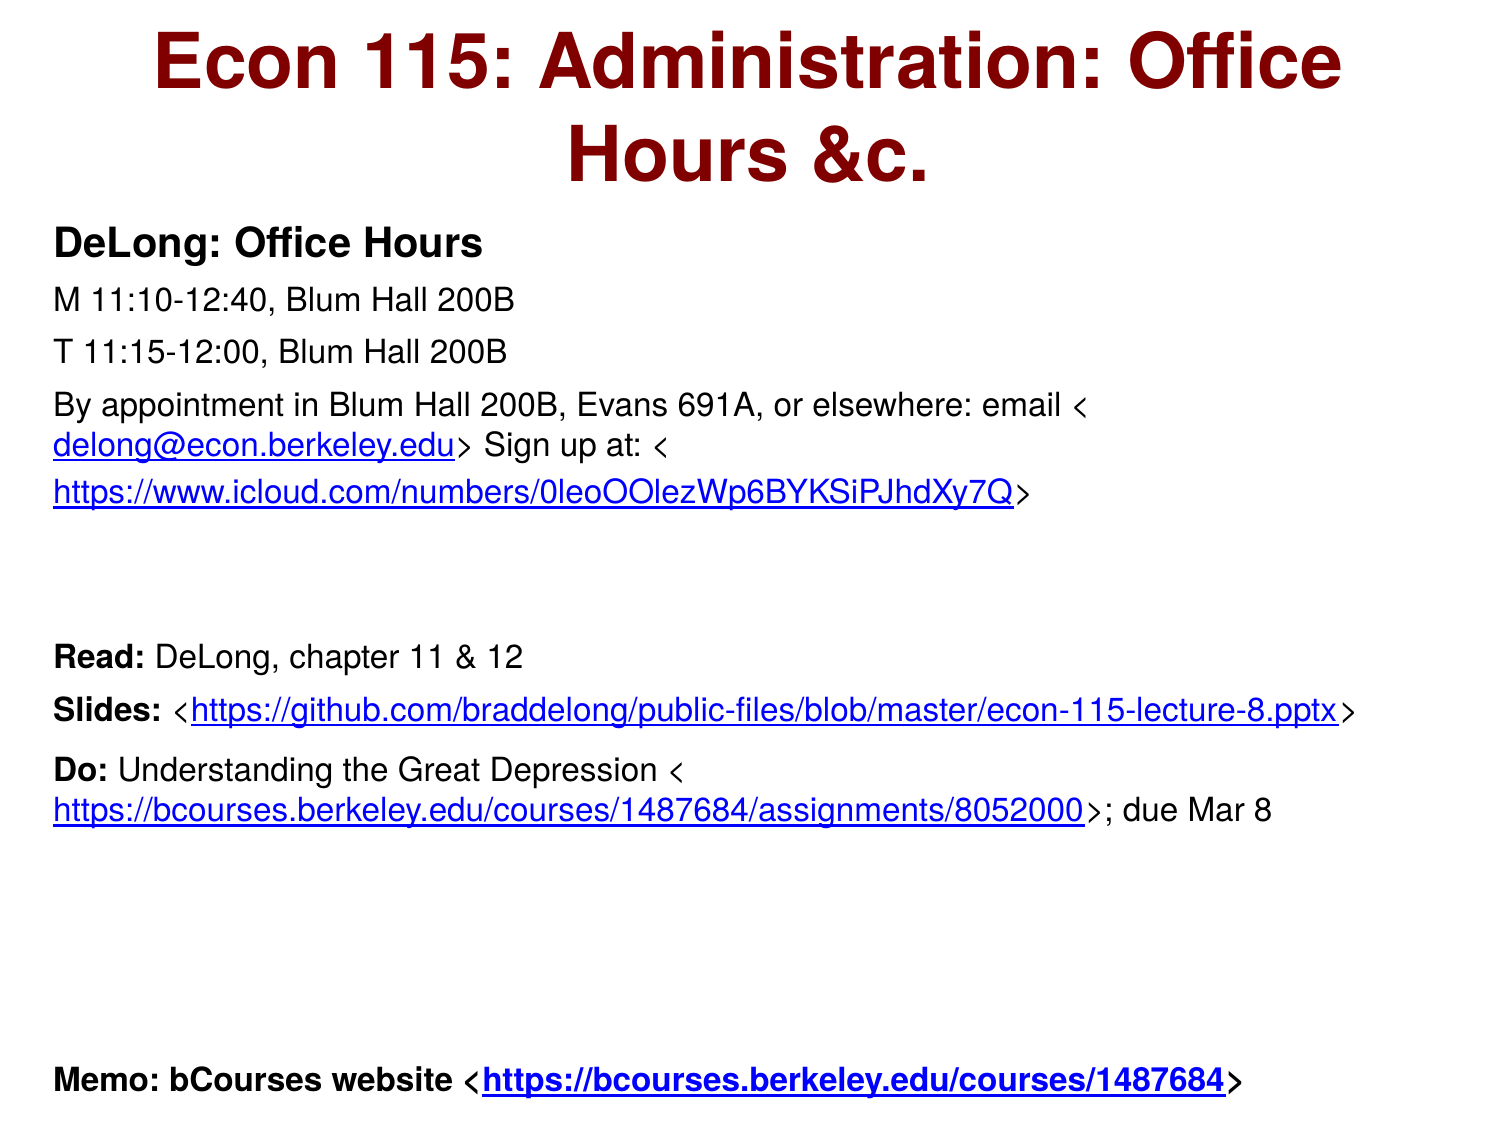

Econ 115: Administration: Office Hours &c.
DeLong: Office Hours
M 11:10-12:40, Blum Hall 200B
T 11:15-12:00, Blum Hall 200B
By appointment in Blum Hall 200B, Evans 691A, or elsewhere: email <delong@econ.berkeley.edu> Sign up at: <https://www.icloud.com/numbers/0leoOOlezWp6BYKSiPJhdXy7Q>

Read: DeLong, chapter 11 & 12
Slides: <https://github.com/braddelong/public-files/blob/master/econ-115-lecture-8.pptx>
Do: Understanding the Great Depression <https://bcourses.berkeley.edu/courses/1487684/assignments/8052000>; due Mar 8

Memo: bCourses website <https://bcourses.berkeley.edu/courses/1487684>